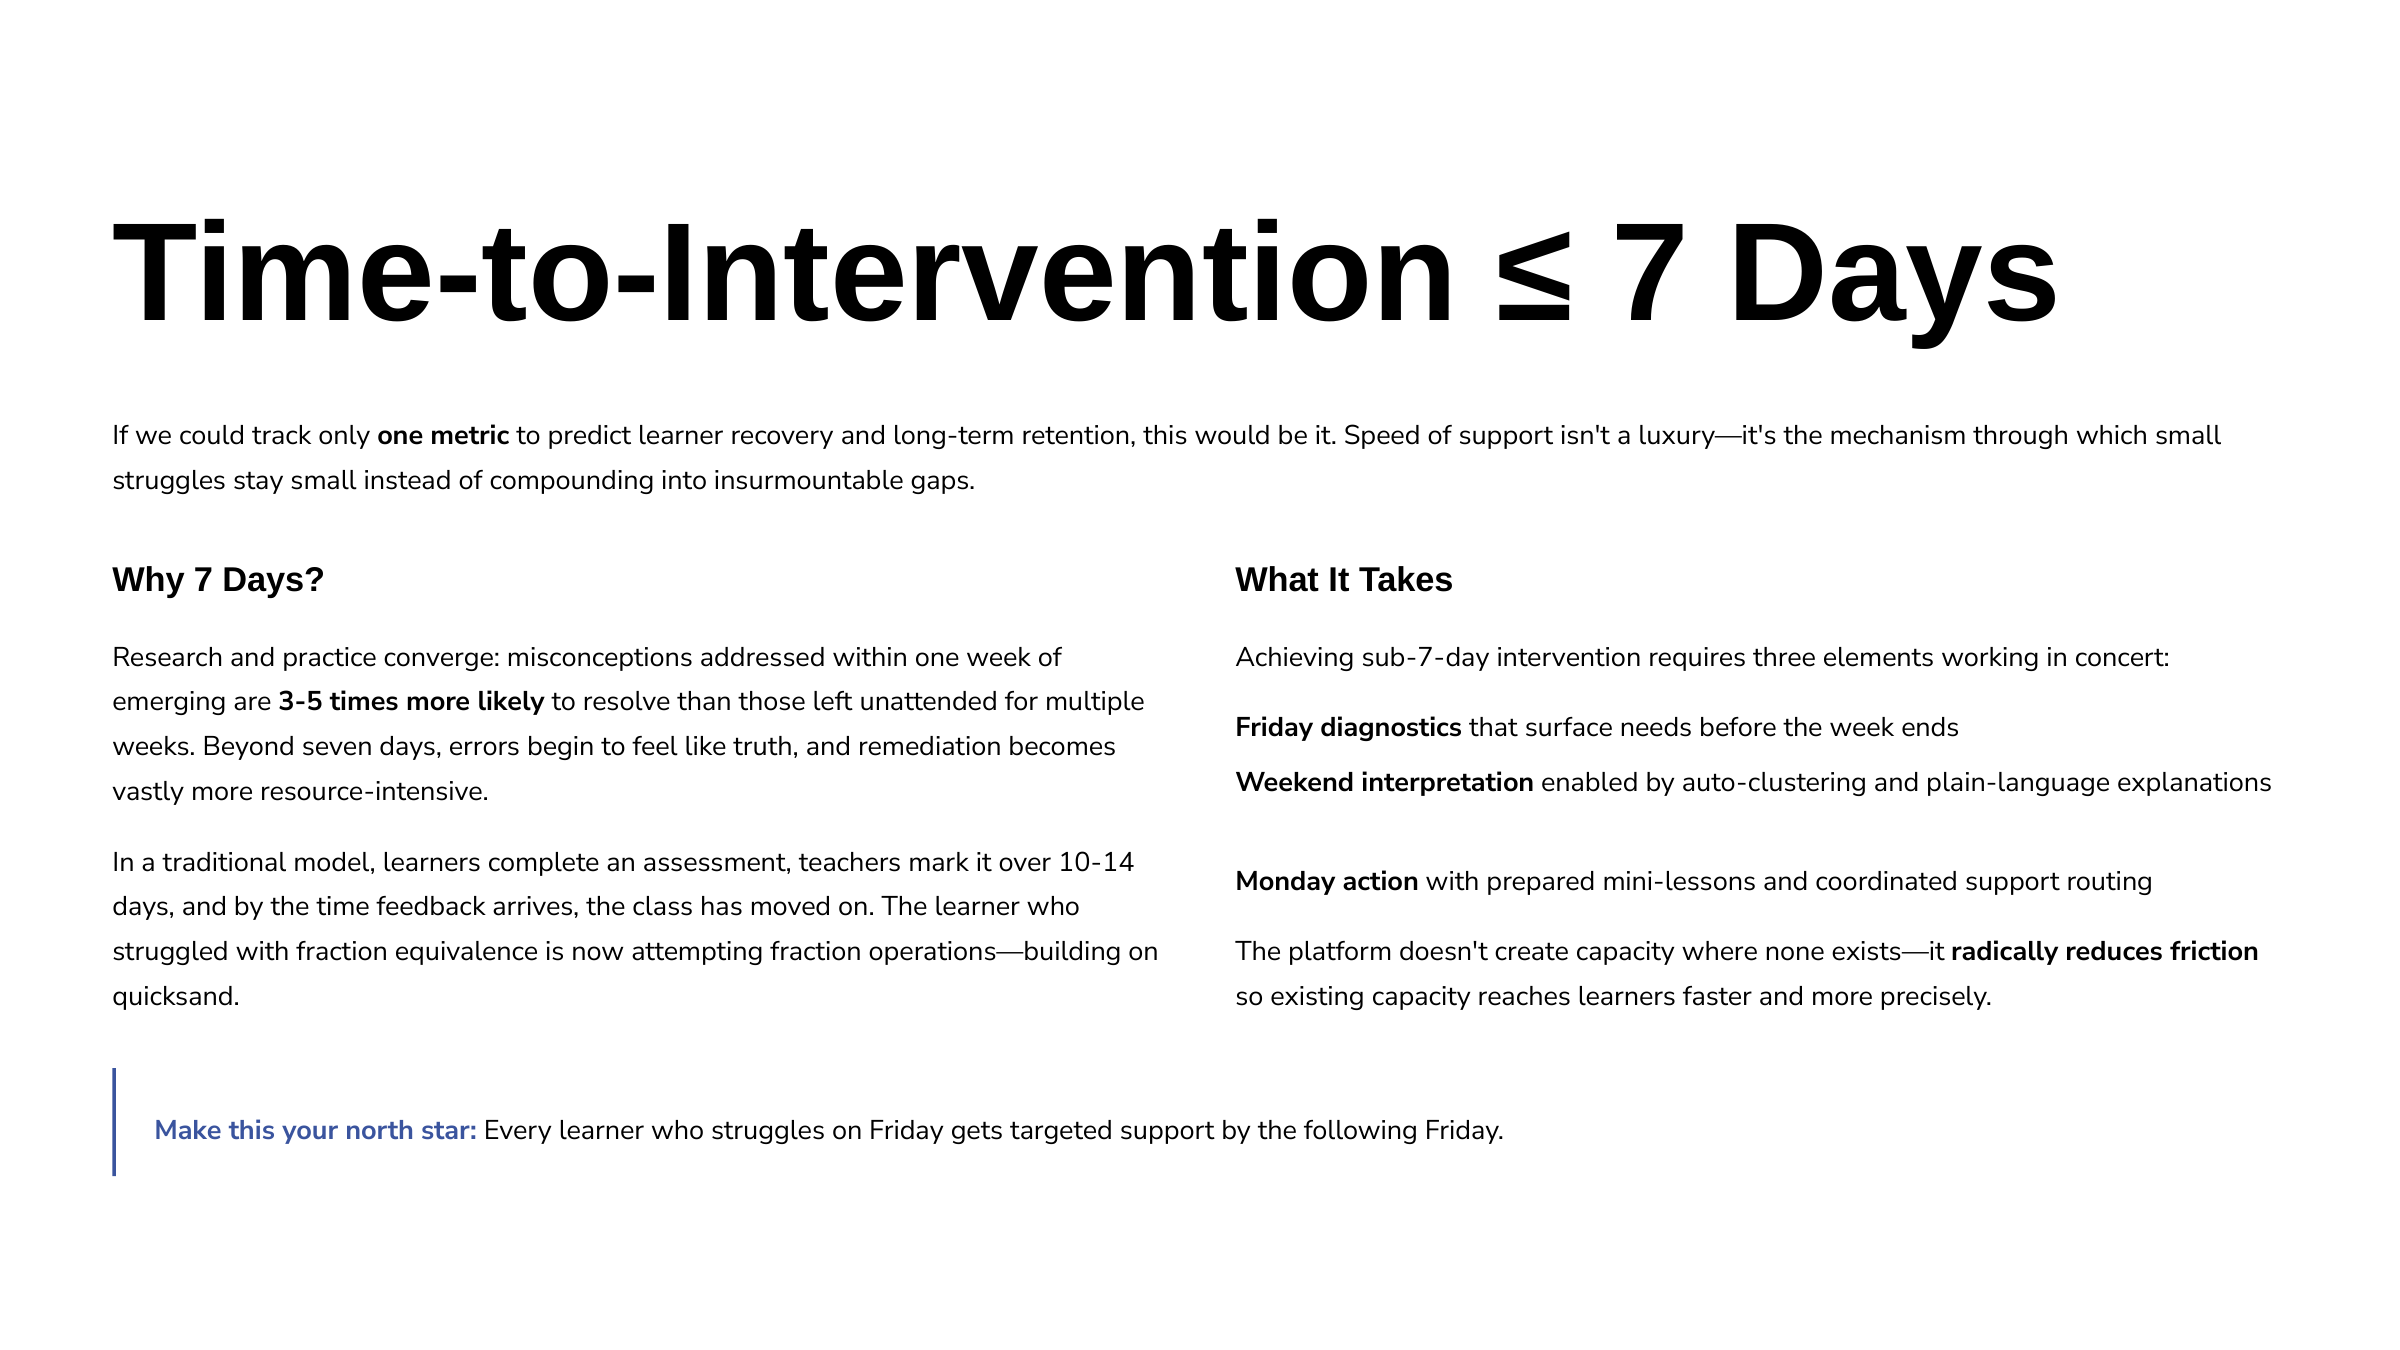

Time-to-Intervention ≤ 7 Days
If we could track only one metric to predict learner recovery and long-term retention, this would be it. Speed of support isn't a luxury—it's the mechanism through which small struggles stay small instead of compounding into insurmountable gaps.
Why 7 Days?
What It Takes
Research and practice converge: misconceptions addressed within one week of emerging are 3-5 times more likely to resolve than those left unattended for multiple weeks. Beyond seven days, errors begin to feel like truth, and remediation becomes vastly more resource-intensive.
Achieving sub-7-day intervention requires three elements working in concert:
Friday diagnostics that surface needs before the week ends
Weekend interpretation enabled by auto-clustering and plain-language explanations
In a traditional model, learners complete an assessment, teachers mark it over 10-14 days, and by the time feedback arrives, the class has moved on. The learner who struggled with fraction equivalence is now attempting fraction operations—building on quicksand.
Monday action with prepared mini-lessons and coordinated support routing
The platform doesn't create capacity where none exists—it radically reduces friction so existing capacity reaches learners faster and more precisely.

Make this your north star: Every learner who struggles on Friday gets targeted support by the following Friday.